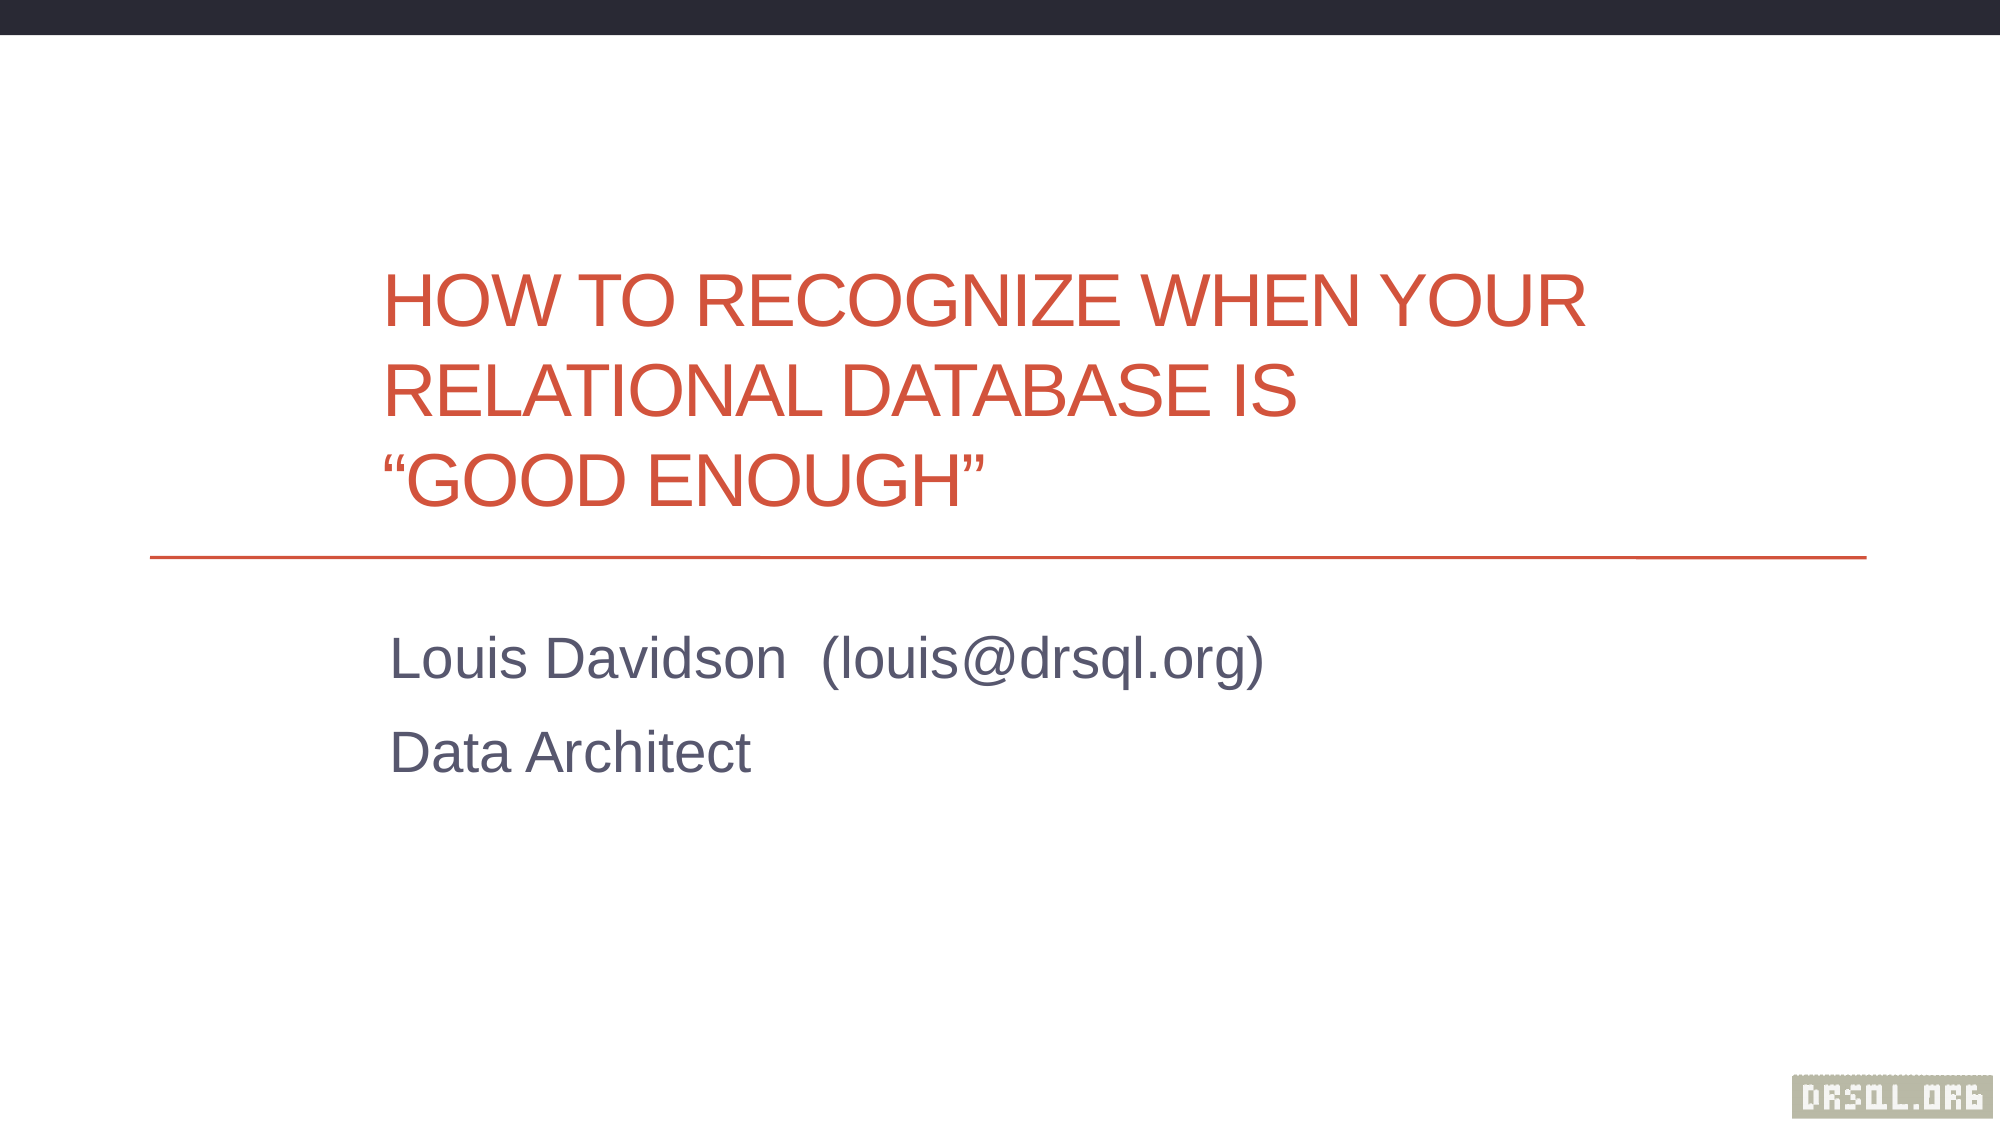

# How to Recognize when your Relational Database is “good Enough”
Louis Davidson  (louis@drsql.org)
Data Architect